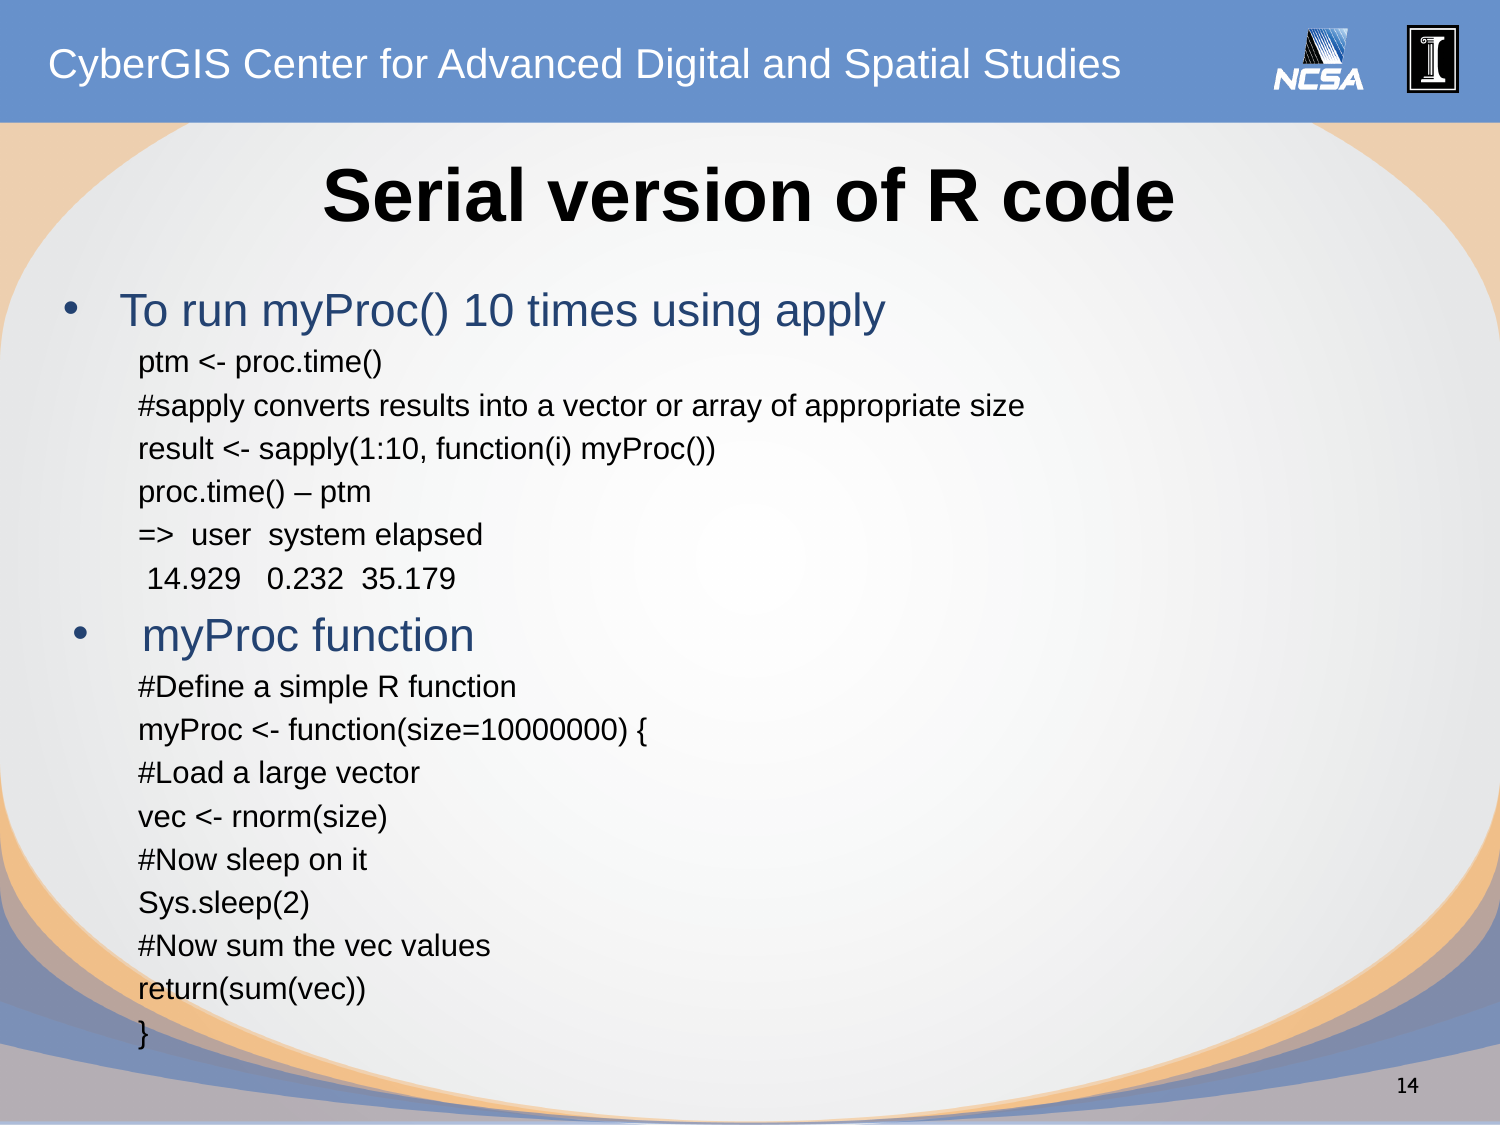

# Serial version of R code
To run myProc() 10 times using apply
ptm <- proc.time()
#sapply converts results into a vector or array of appropriate size
result <- sapply(1:10, function(i) myProc())
proc.time() – ptm
=>  user  system elapsed
 14.929   0.232  35.179
 myProc function
#Define a simple R function
myProc <- function(size=10000000) {
#Load a large vector
vec <- rnorm(size)
#Now sleep on it
Sys.sleep(2)
#Now sum the vec values
return(sum(vec))
}

14